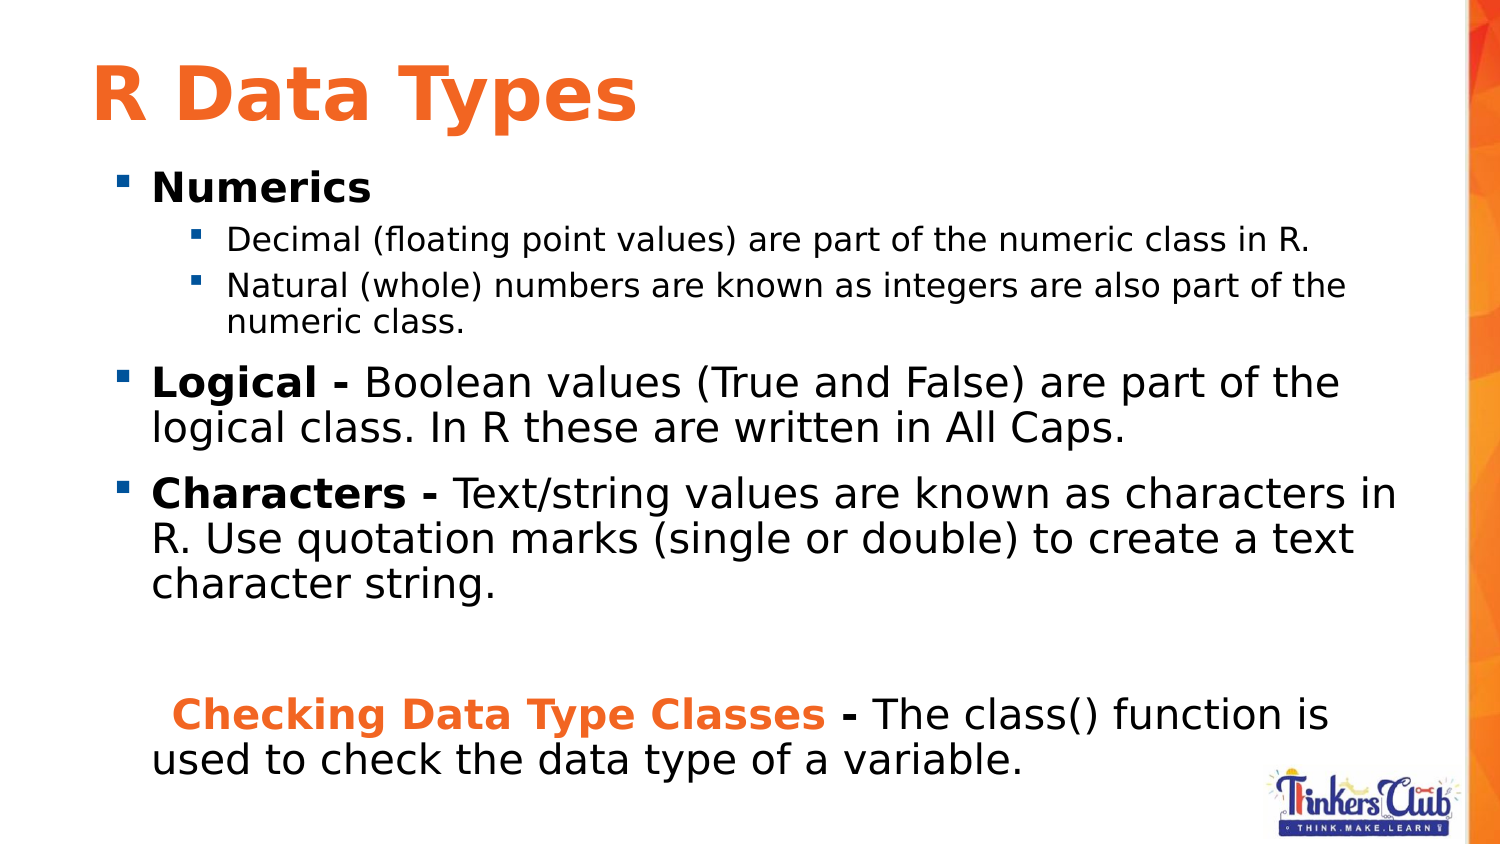

R Data Types
Numerics
Decimal (floating point values) are part of the numeric class in R.
Natural (whole) numbers are known as integers are also part of the numeric class.
Logical - Boolean values (True and False) are part of the logical class. In R these are written in All Caps.
Characters - Text/string values are known as characters in R. Use quotation marks (single or double) to create a text character string.

    Checking Data Type Classes - The class() function is used to check the data type of a variable.